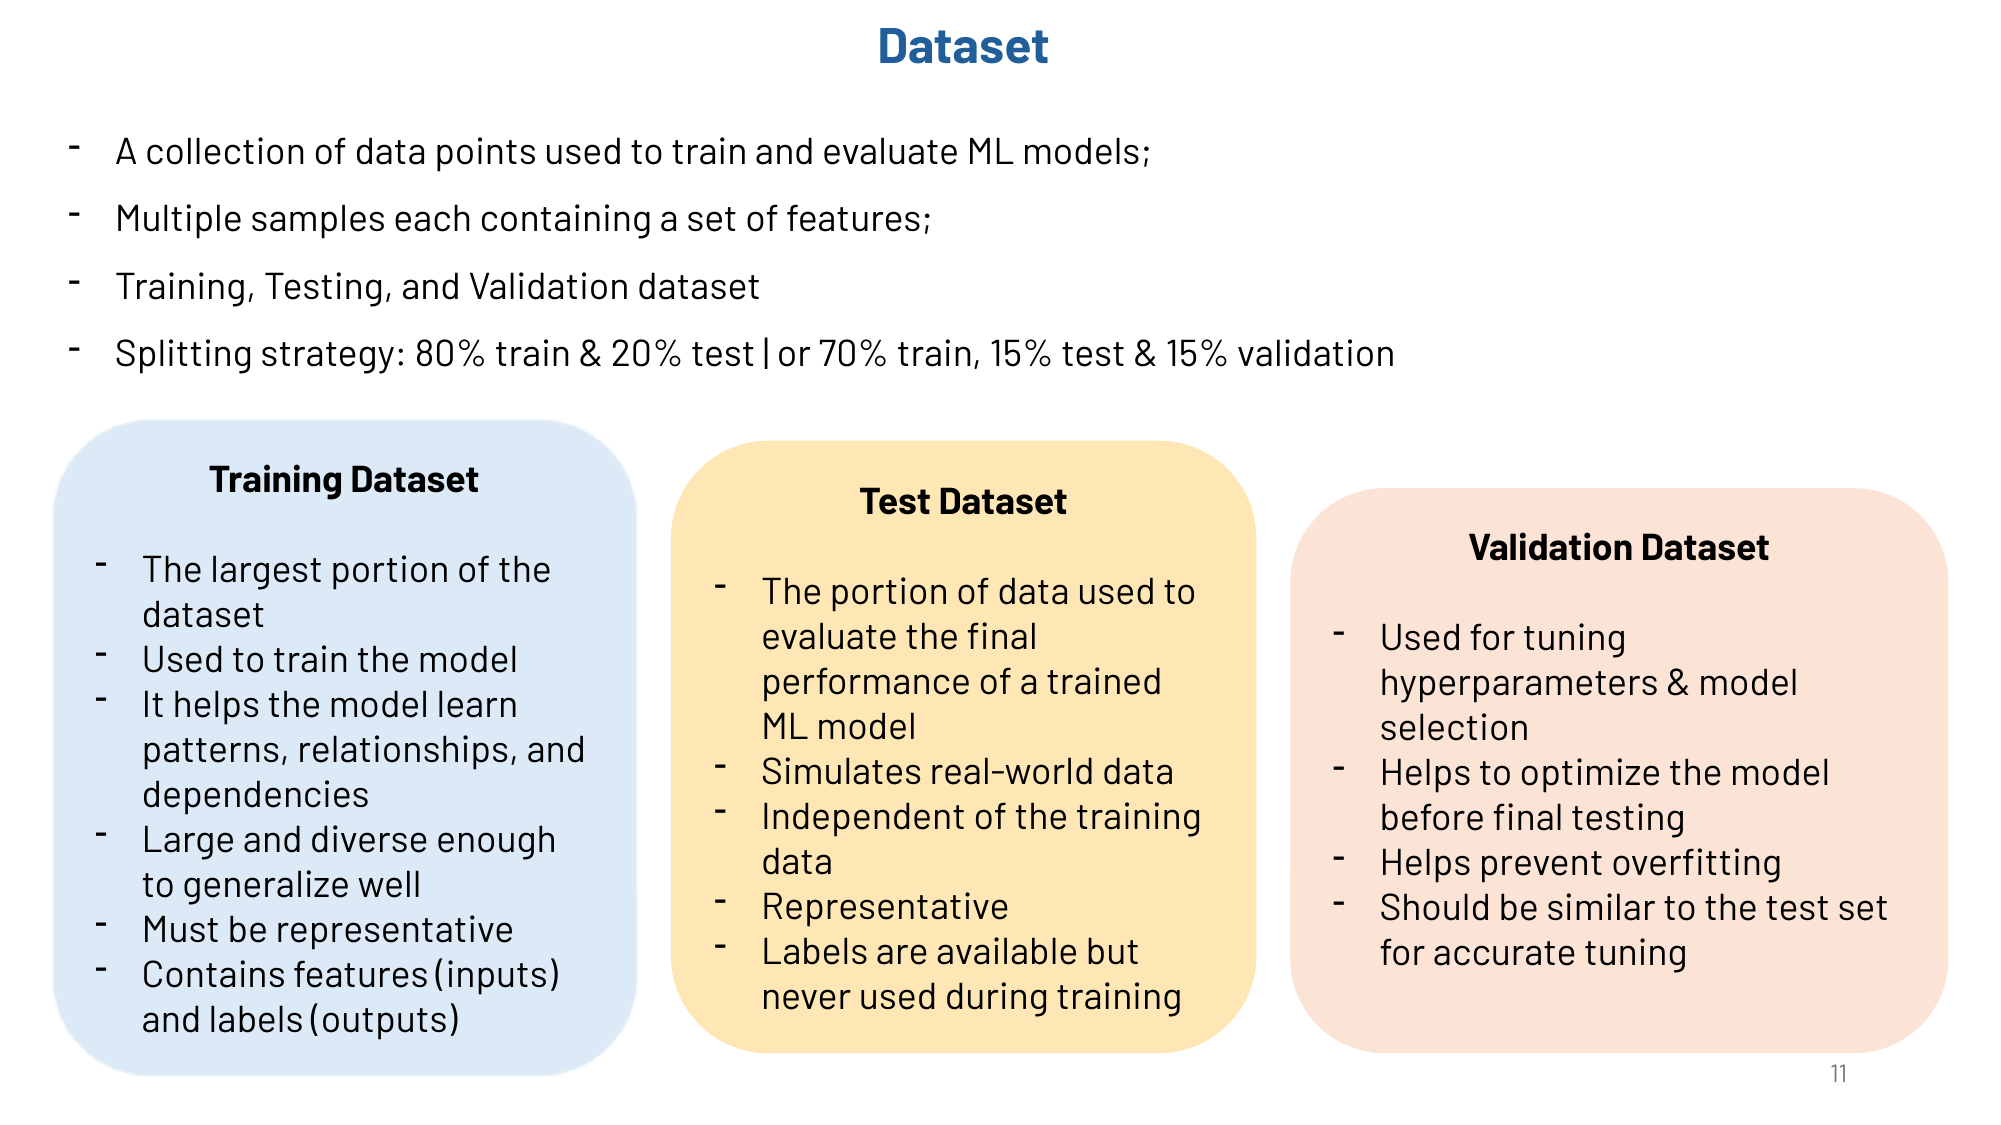

Dataset
A collection of data points used to train and evaluate ML models;
Multiple samples each containing a set of features;
Training, Testing, and Validation dataset
Splitting strategy: 80% train & 20% test | or 70% train, 15% test & 15% validation
Training Dataset

The largest portion of the dataset
Used to train the model
It helps the model learn patterns, relationships, and dependencies
Large and diverse enough to generalize well
Must be representative
Contains features (inputs) and labels (outputs)
Test Dataset

The portion of data used to evaluate the final performance of a trained ML model
Simulates real-world data
Independent of the training data
Representative
Labels are available but never used during training
Validation Dataset

Used for tuning hyperparameters & model selection
Helps to optimize the model before final testing
Helps prevent overfitting
Should be similar to the test set for accurate tuning

11